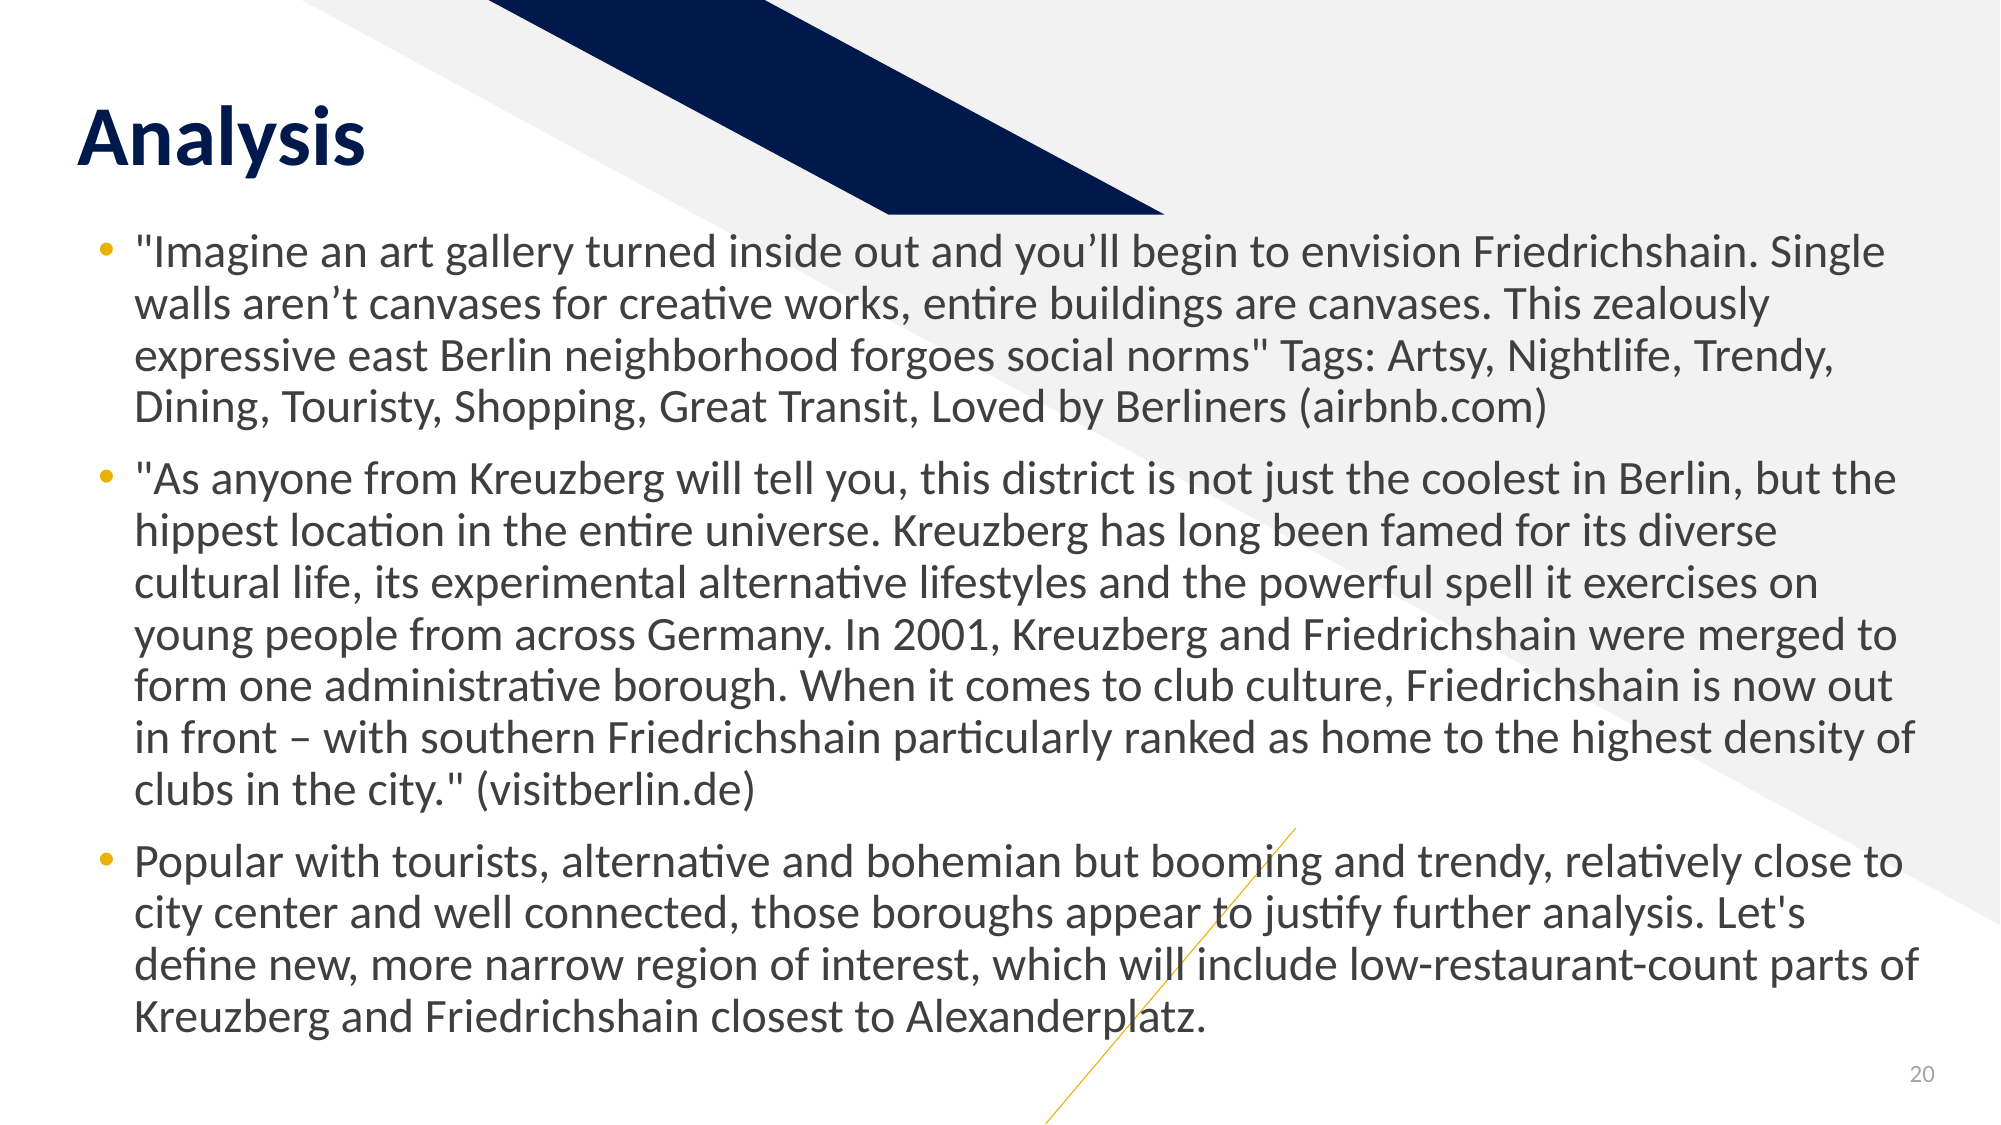

# Analysis
"Imagine an art gallery turned inside out and you’ll begin to envision Friedrichshain. Single walls aren’t canvases for creative works, entire buildings are canvases. This zealously expressive east Berlin neighborhood forgoes social norms" Tags: Artsy, Nightlife, Trendy, Dining, Touristy, Shopping, Great Transit, Loved by Berliners (airbnb.com)
"As anyone from Kreuzberg will tell you, this district is not just the coolest in Berlin, but the hippest location in the entire universe. Kreuzberg has long been famed for its diverse cultural life, its experimental alternative lifestyles and the powerful spell it exercises on young people from across Germany. In 2001, Kreuzberg and Friedrichshain were merged to form one administrative borough. When it comes to club culture, Friedrichshain is now out in front – with southern Friedrichshain particularly ranked as home to the highest density of clubs in the city." (visitberlin.de)
Popular with tourists, alternative and bohemian but booming and trendy, relatively close to city center and well connected, those boroughs appear to justify further analysis. Let's define new, more narrow region of interest, which will include low-restaurant-count parts of Kreuzberg and Friedrichshain closest to Alexanderplatz.
20